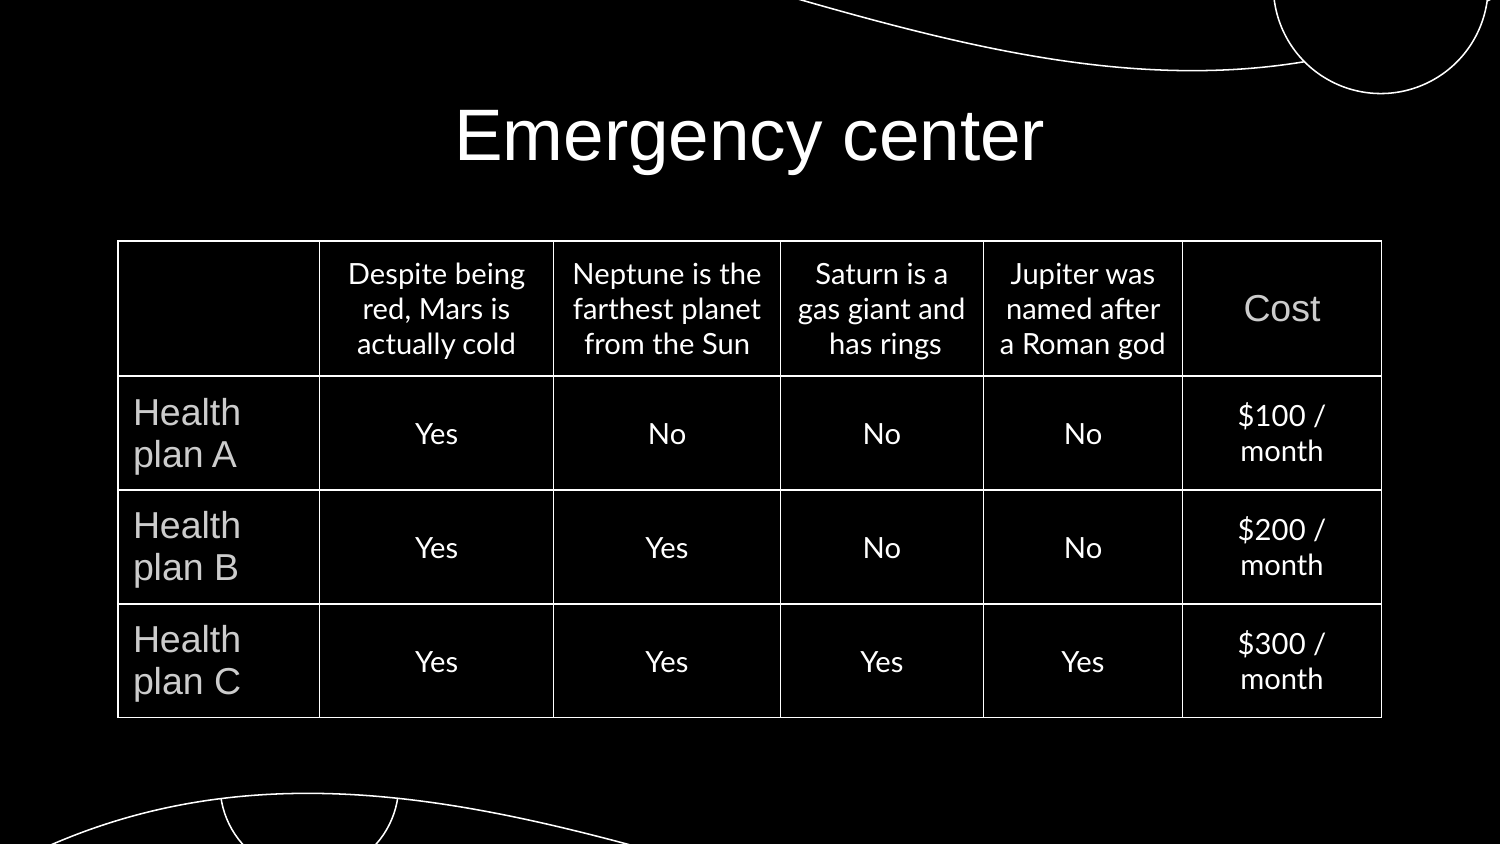

# Emergency center
|  | Despite being red, Mars is actually cold | Neptune is the farthest planet from the Sun | Saturn is a gas giant and has rings | Jupiter was named after a Roman god | Cost |
| --- | --- | --- | --- | --- | --- |
| Health plan A | Yes | No | No | No | $100 / month |
| Health plan B | Yes | Yes | No | No | $200 / month |
| Health plan C | Yes | Yes | Yes | Yes | $300 / month |